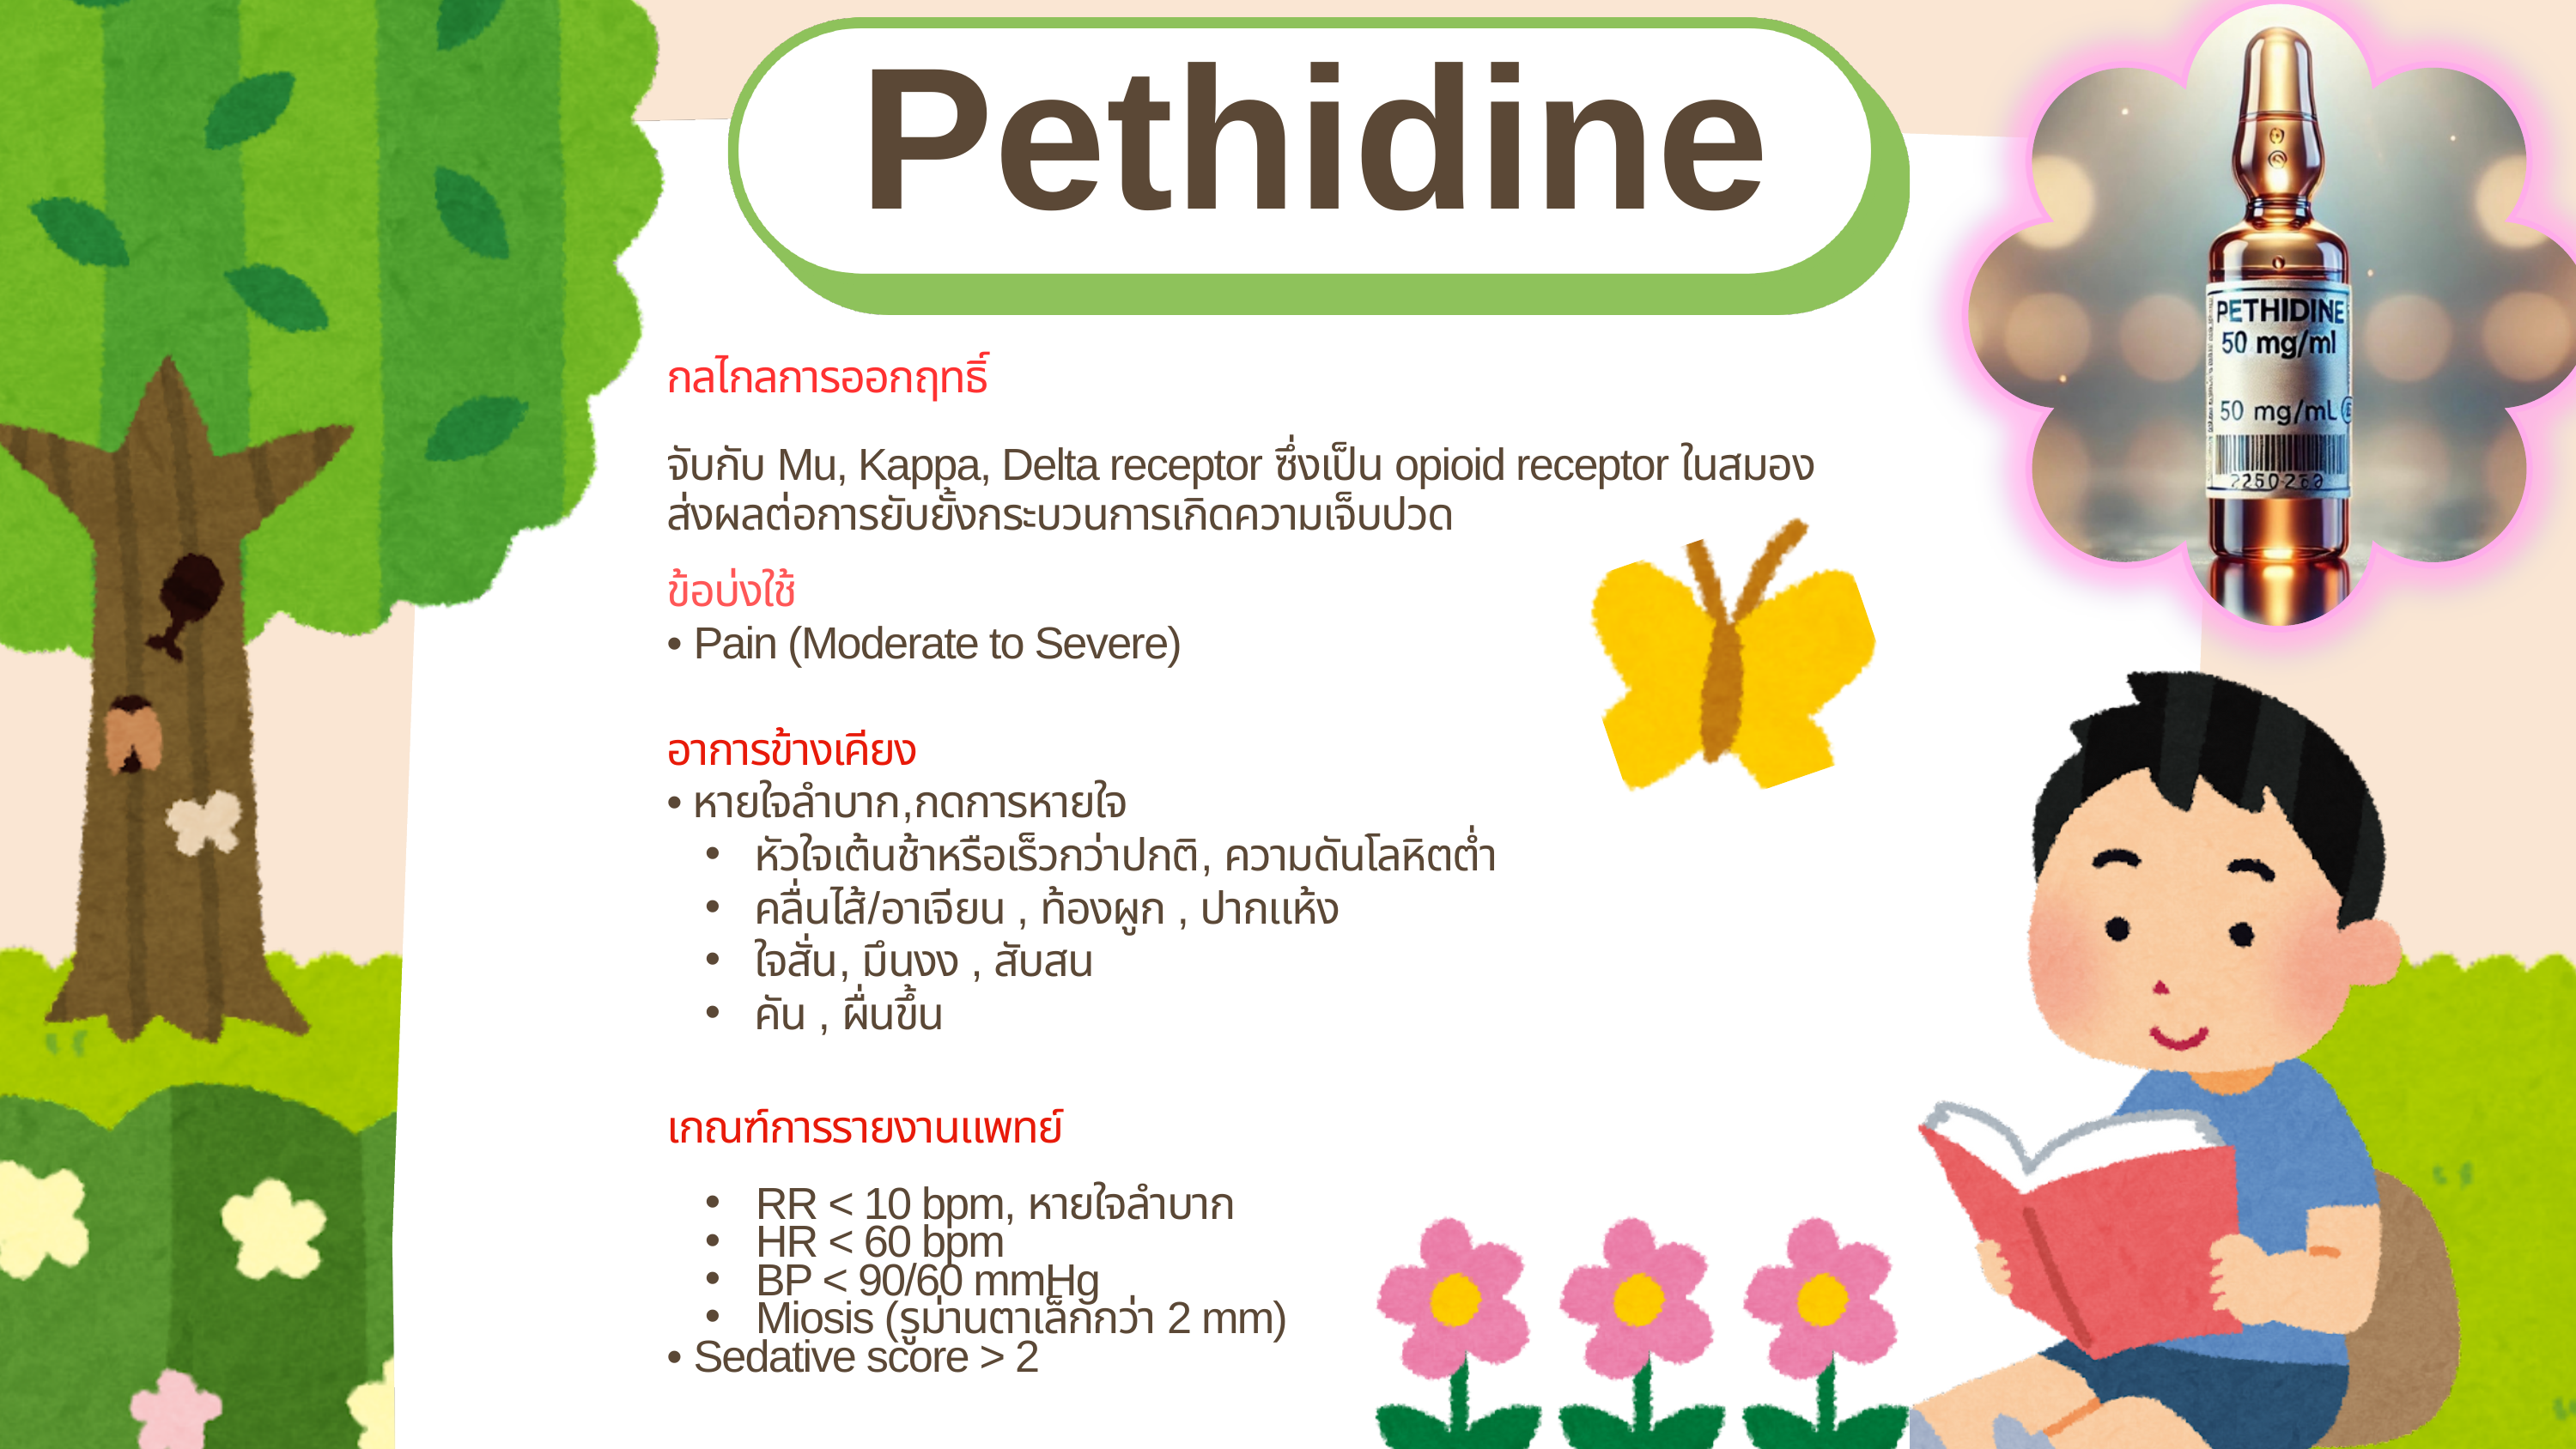

Pethidine

กลไกลการออกฤทธิ์

จับกับ Mu, Kappa, Delta receptor ซึ่งเป็น opioid receptor ในสมอง
ส่งผลต่อการยับยั้งกระบวนการเกิดความเจ็บปวด

ข้อบ่งใช้
• Pain (Moderate to Severe)

อาการข้างเคียง
• หายใจลำบาก,กดการหายใจ
 หัวใจเต้นช้าหรือเร็วกว่าปกติ, ความดันโลหิตต่ำ
 คลื่นไส้/อาเจียน , ท้องผูก , ปากแห้ง
 ใจสั่น, มึนงง , สับสน
 คัน , ผื่นขึ้น

เกณฑ์การรายงานแพทย์

 RR < 10 bpm, หายใจลำบาก
 HR < 60 bpm
 BP < 90/60 mmHg
 Miosis (รูม่านตาเล็กกว่า 2 mm)
• Sedative score > 2